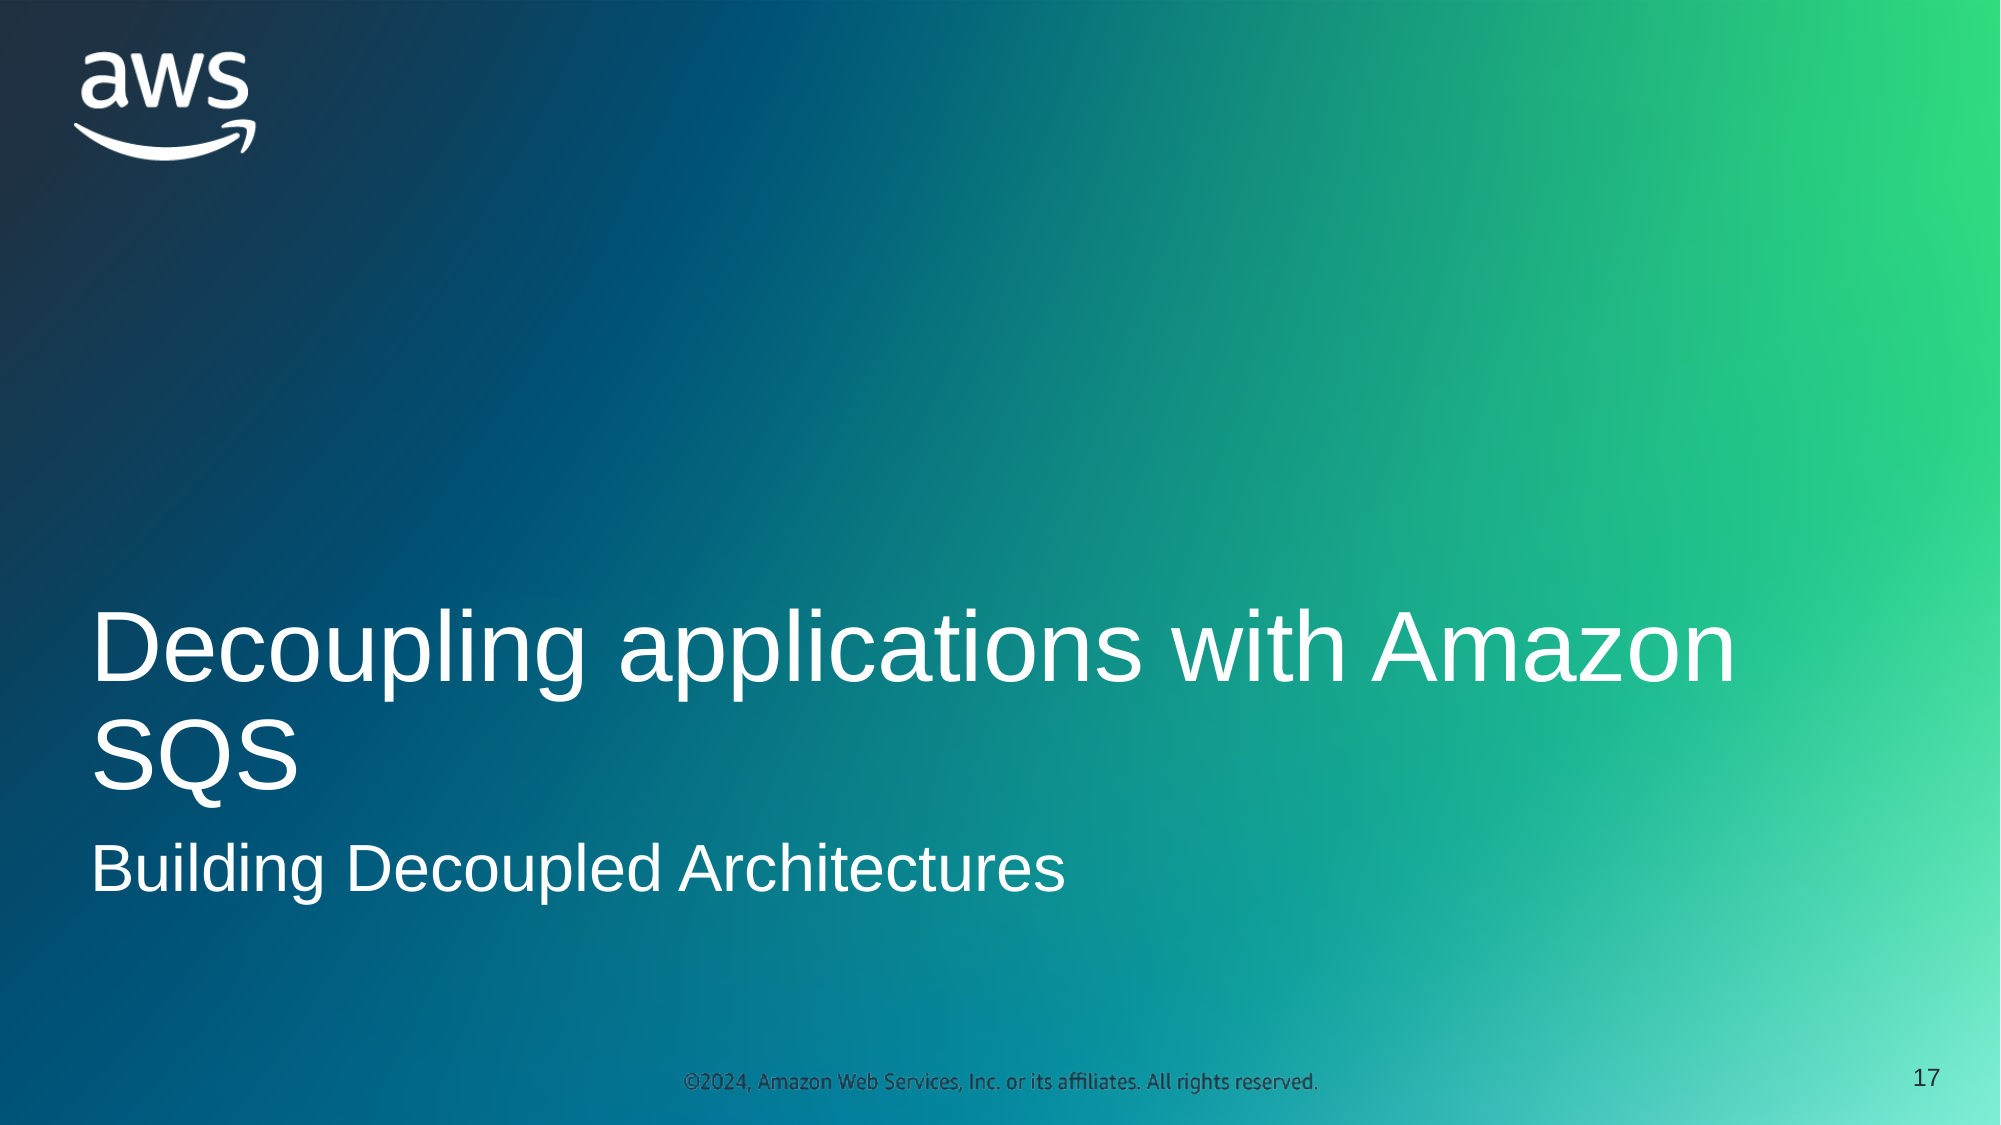

# Decoupling applications with Amazon SQS
Building Decoupled Architectures
17